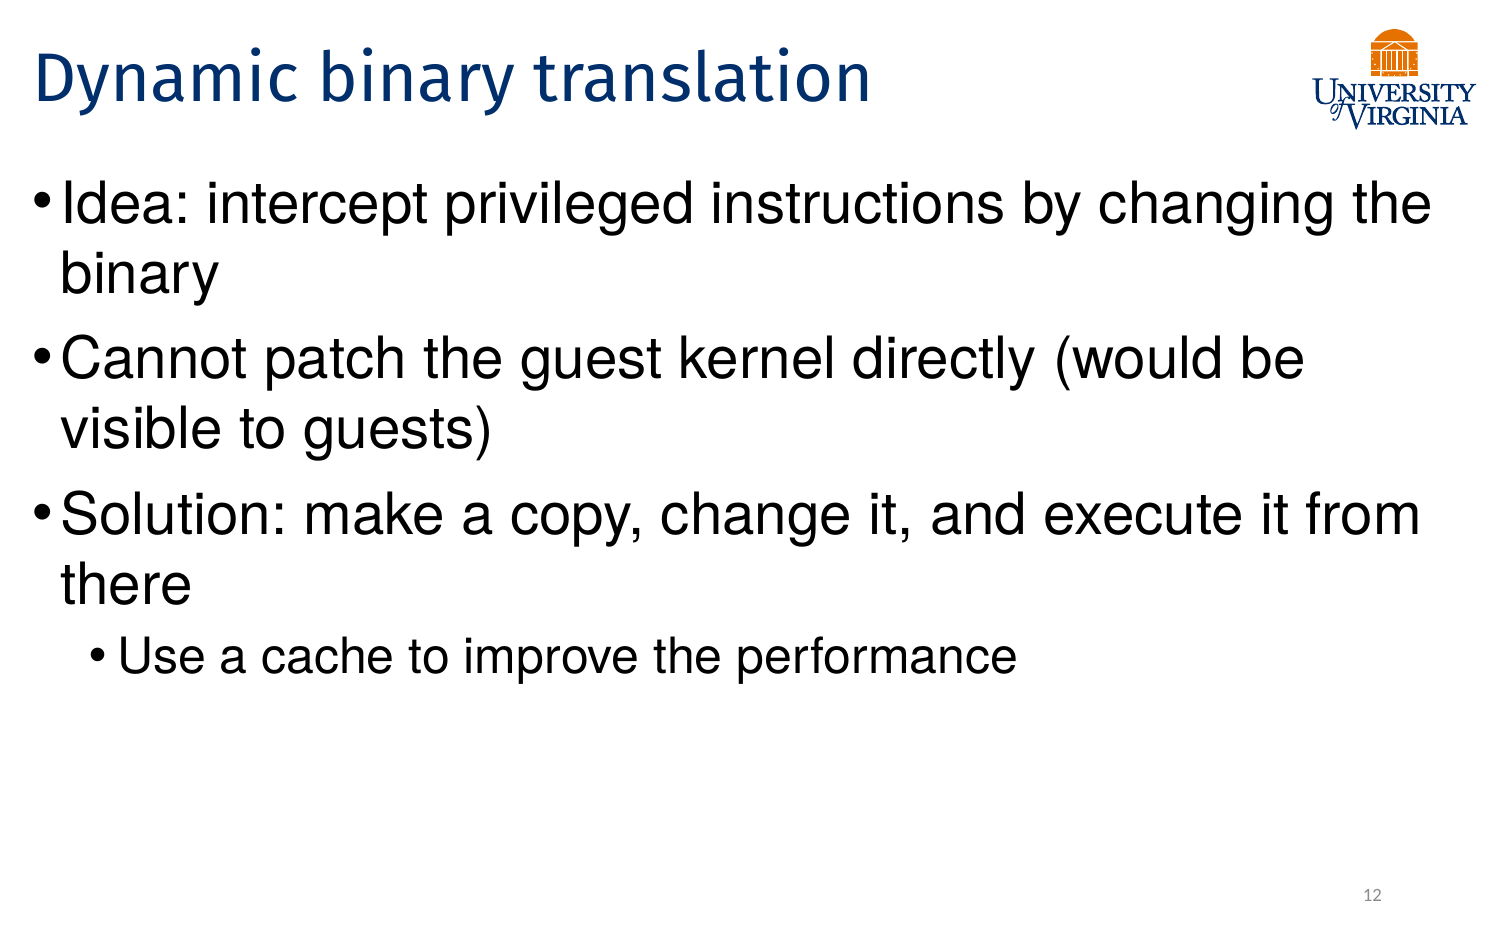

# Dynamic binary translation
Idea: intercept privileged instructions by changing the binary
Cannot patch the guest kernel directly (would be visible to guests)
Solution: make a copy, change it, and execute it from there
Use a cache to improve the performance
12